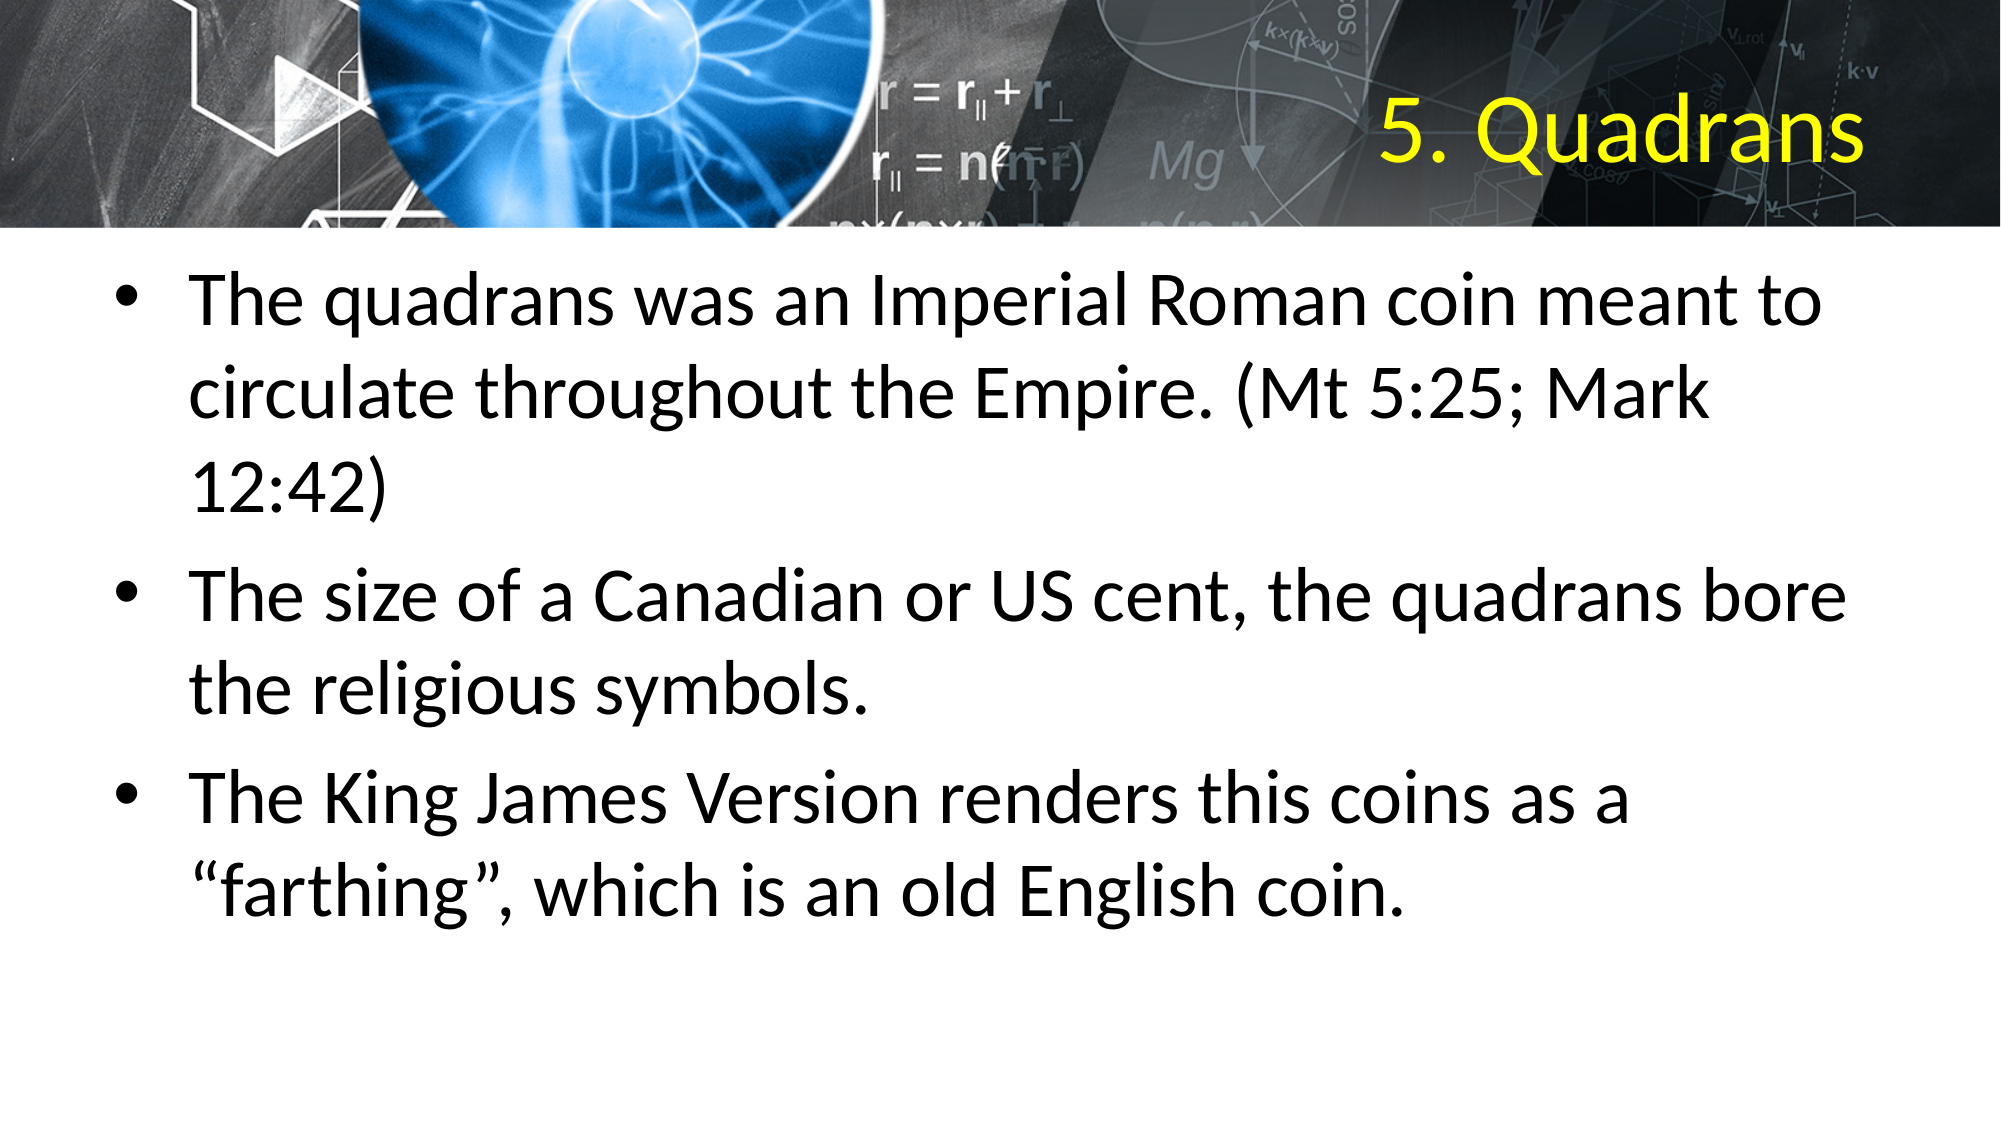

# 5. Quadrans
The quadrans was an Imperial Roman coin meant to circulate throughout the Empire. (Mt 5:25; Mark 12:42)
The size of a Canadian or US cent, the quadrans bore the religious symbols.
The King James Version renders this coins as a “farthing”, which is an old English coin.